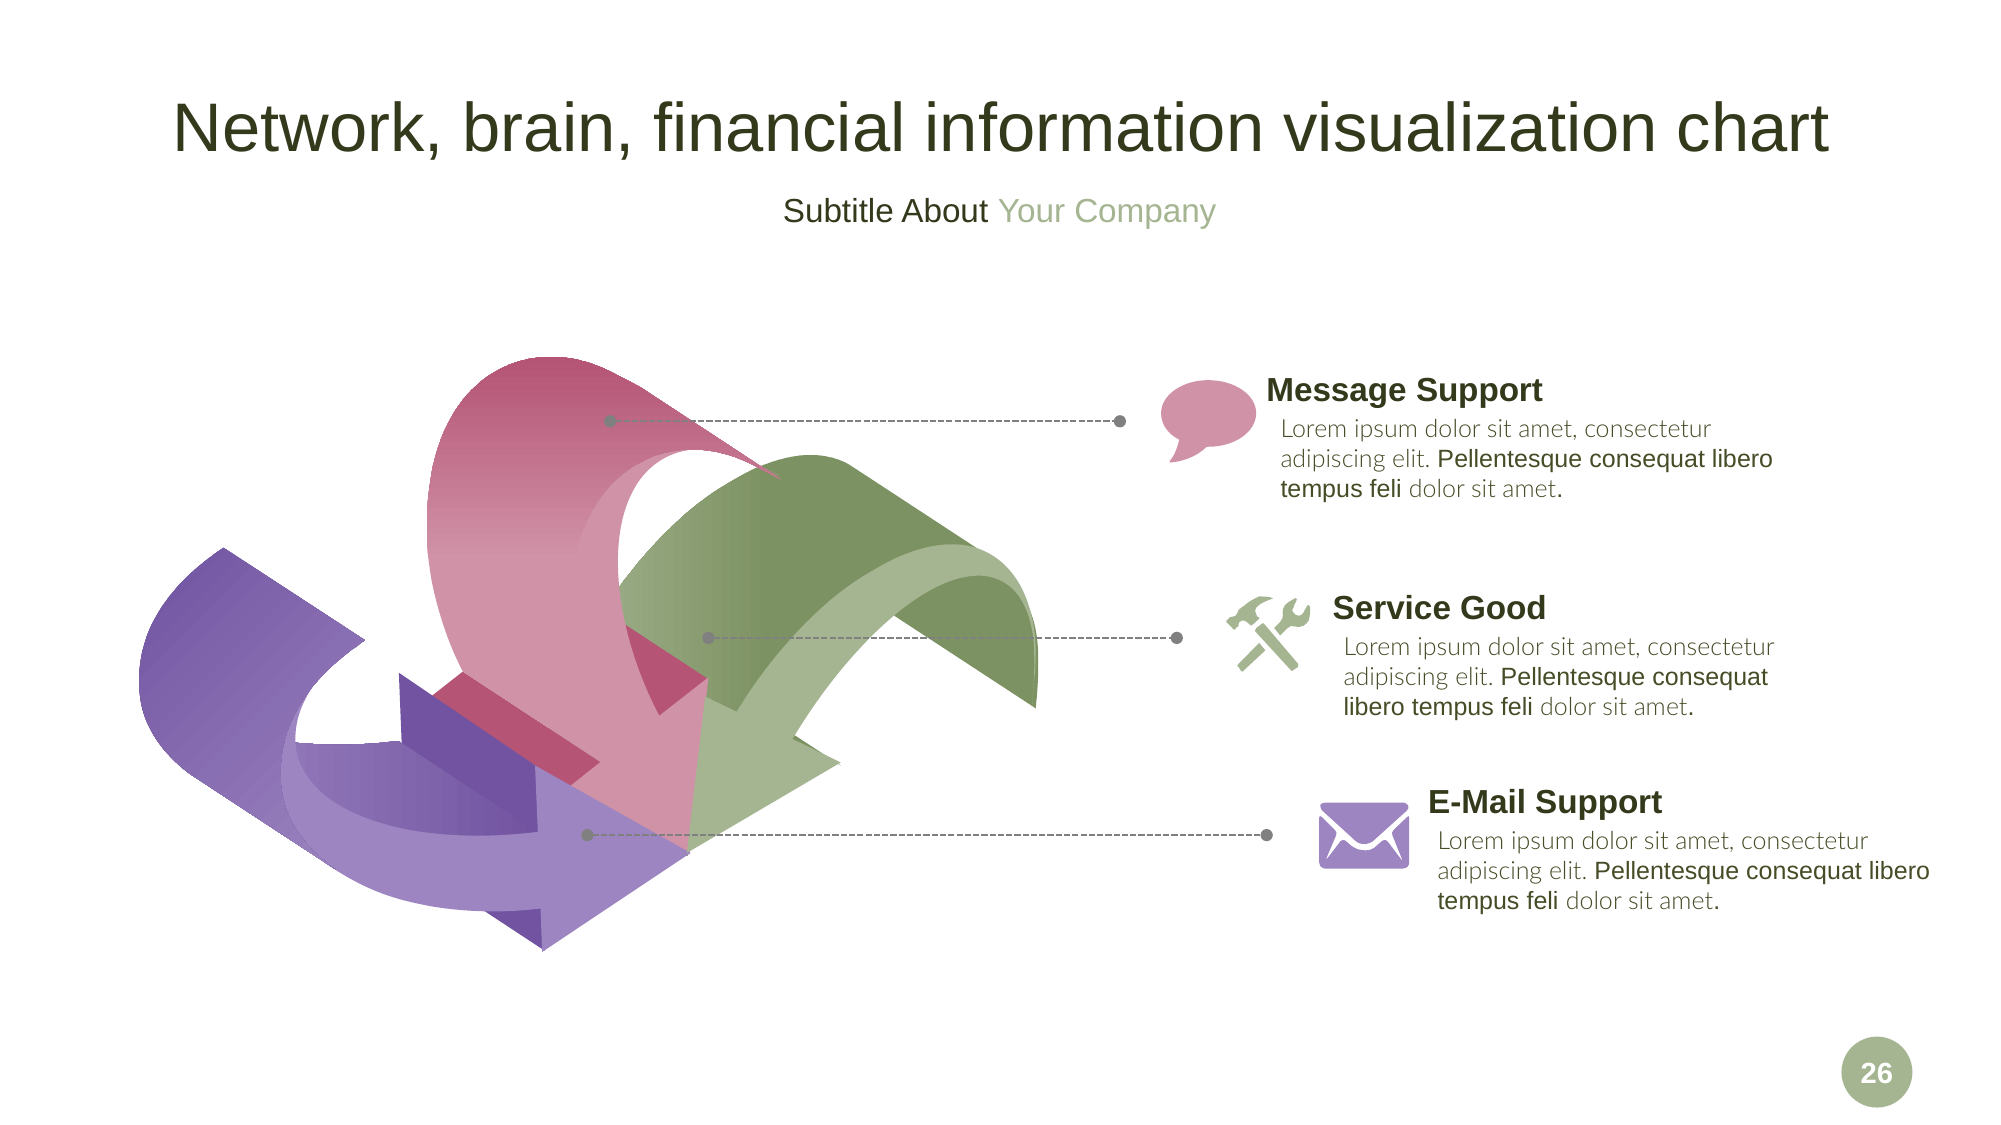

# Network, brain, financial information visualization chart

Message Support

Lorem ipsum dolor sit amet, consectetur adipiscing elit. Pellentesque consequat libero tempus feli dolor sit amet.
Service Good

Lorem ipsum dolor sit amet, consectetur adipiscing elit. Pellentesque consequat libero tempus feli dolor sit amet.
E-Mail Support

Lorem ipsum dolor sit amet, consectetur adipiscing elit. Pellentesque consequat libero tempus feli dolor sit amet.